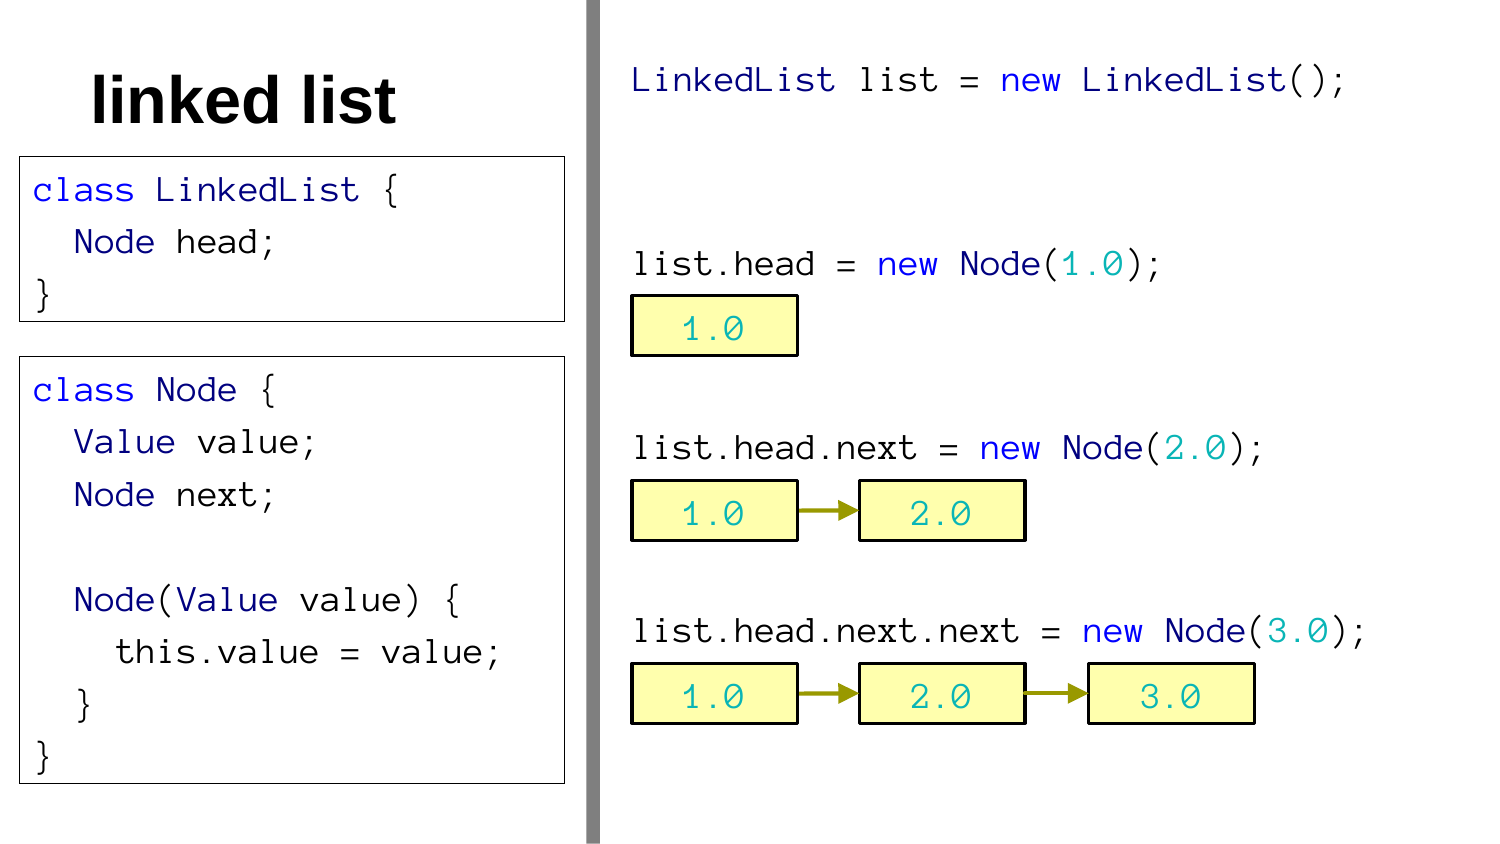

# linked list
LinkedList list = new LinkedList();
class LinkedList {
  Node head;
}
list.head = new Node(1.0);
1.0
class Node {
  Value value;
  Node next;

  Node(Value value) {
    this.value = value;
  }
}
list.head.next = new Node(2.0);
1.0
2.0
list.head.next.next = new Node(3.0);
1.0
2.0
3.0